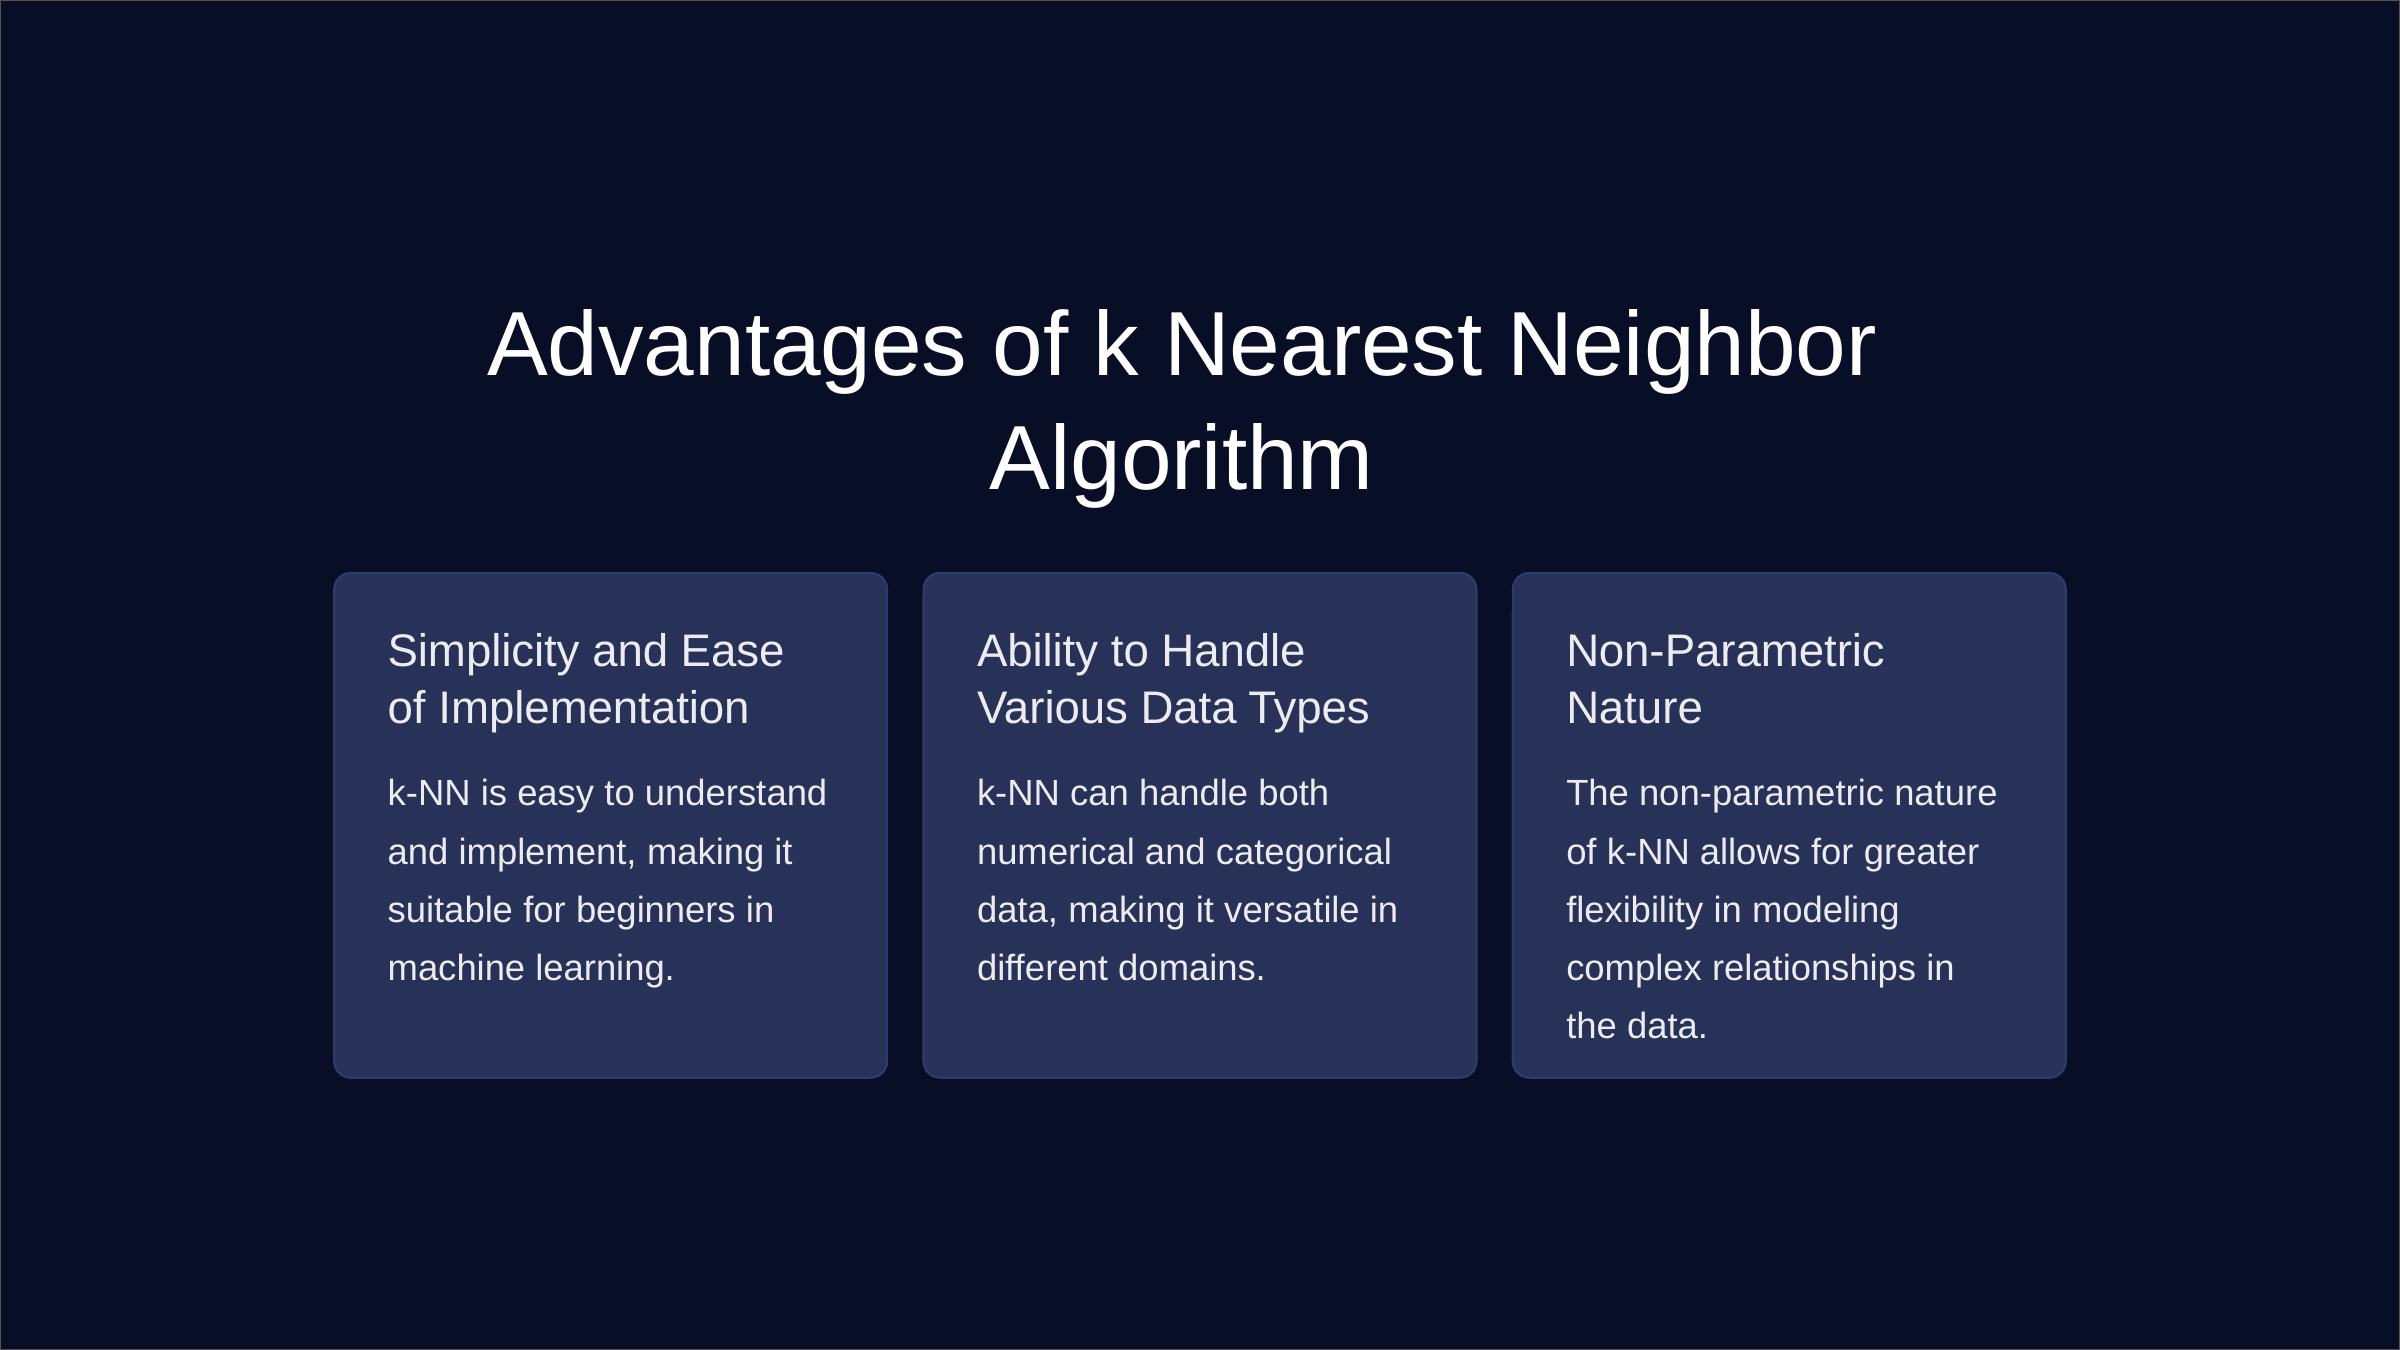

Advantages of k Nearest Neighbor Algorithm

Simplicity and Ease of Implementation
Ability to Handle Various Data Types
Non-Parametric Nature
k-NN is easy to understand and implement, making it suitable for beginners in machine learning.
k-NN can handle both numerical and categorical data, making it versatile in different domains.
The non-parametric nature of k-NN allows for greater flexibility in modeling complex relationships in the data.